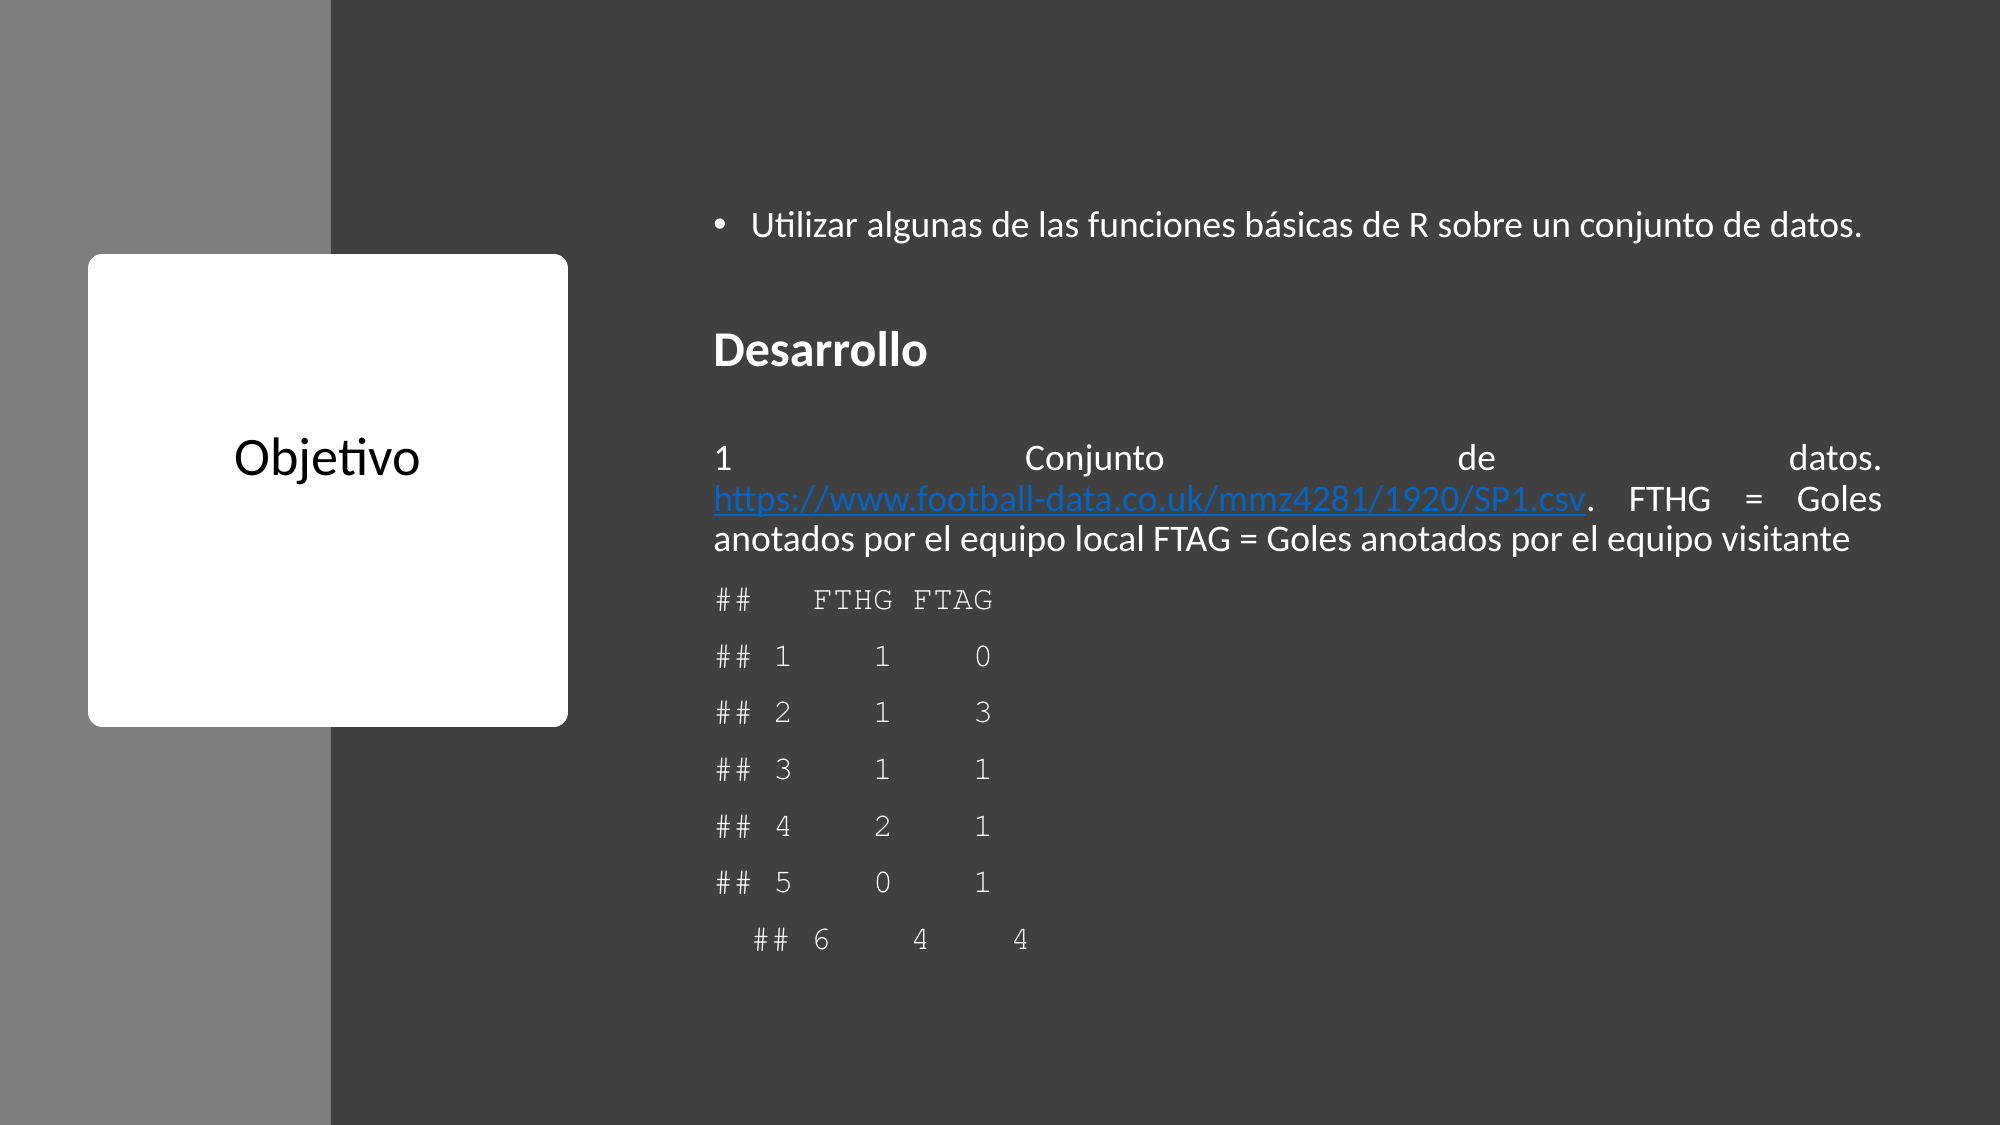

Utilizar algunas de las funciones básicas de R sobre un conjunto de datos.

Desarrollo
1 Conjunto de datos. https://www.football-data.co.uk/mmz4281/1920/SP1.csv. FTHG = Goles anotados por el equipo local FTAG = Goles anotados por el equipo visitante
##   FTHG FTAG
## 1    1    0
## 2    1    3
## 3    1    1
## 4    2    1
## 5    0    1
## 6    4    4
# Objetivo